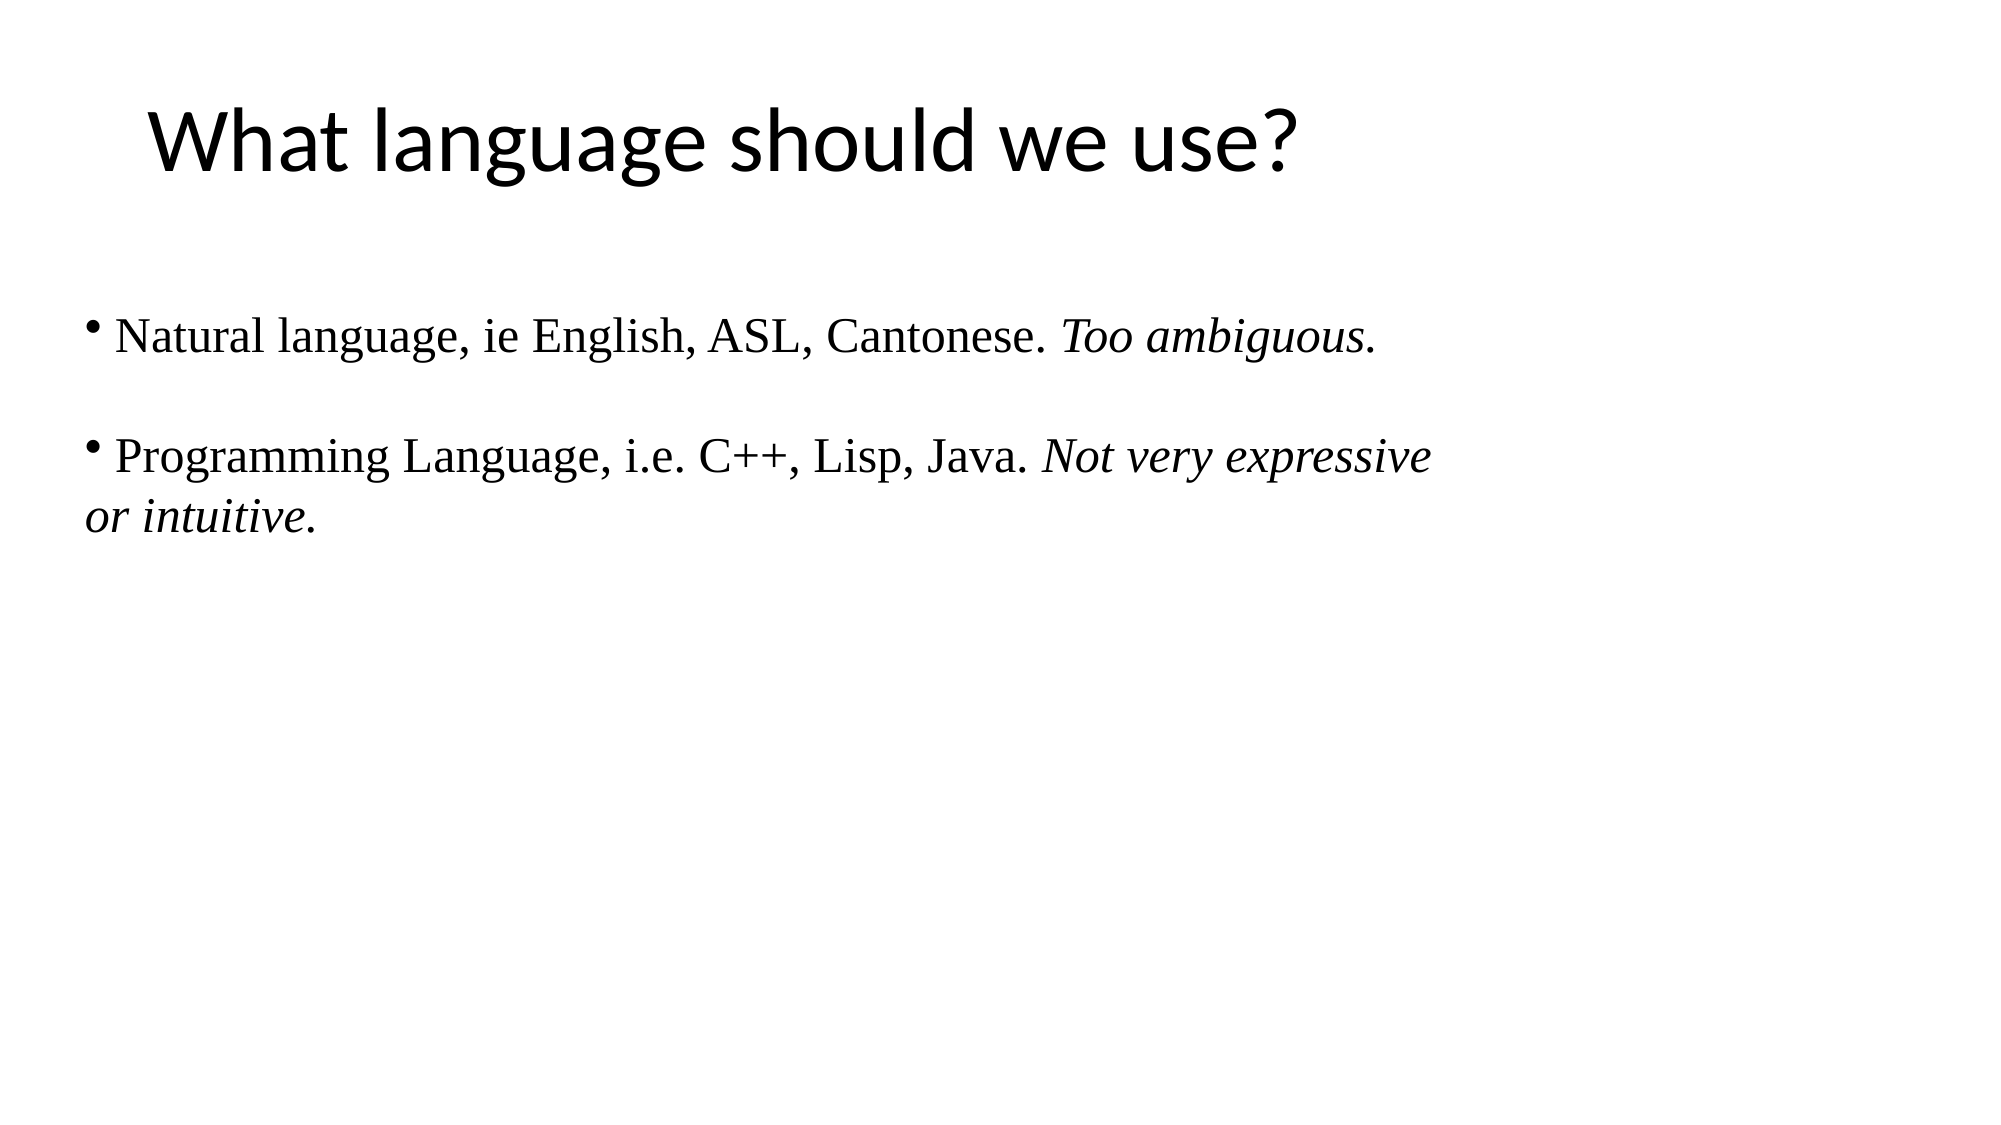

What language should we use?
 Natural language, ie English, ASL, Cantonese. Too ambiguous.

 Programming Language, i.e. C++, Lisp, Java. Not very expressive or intuitive.